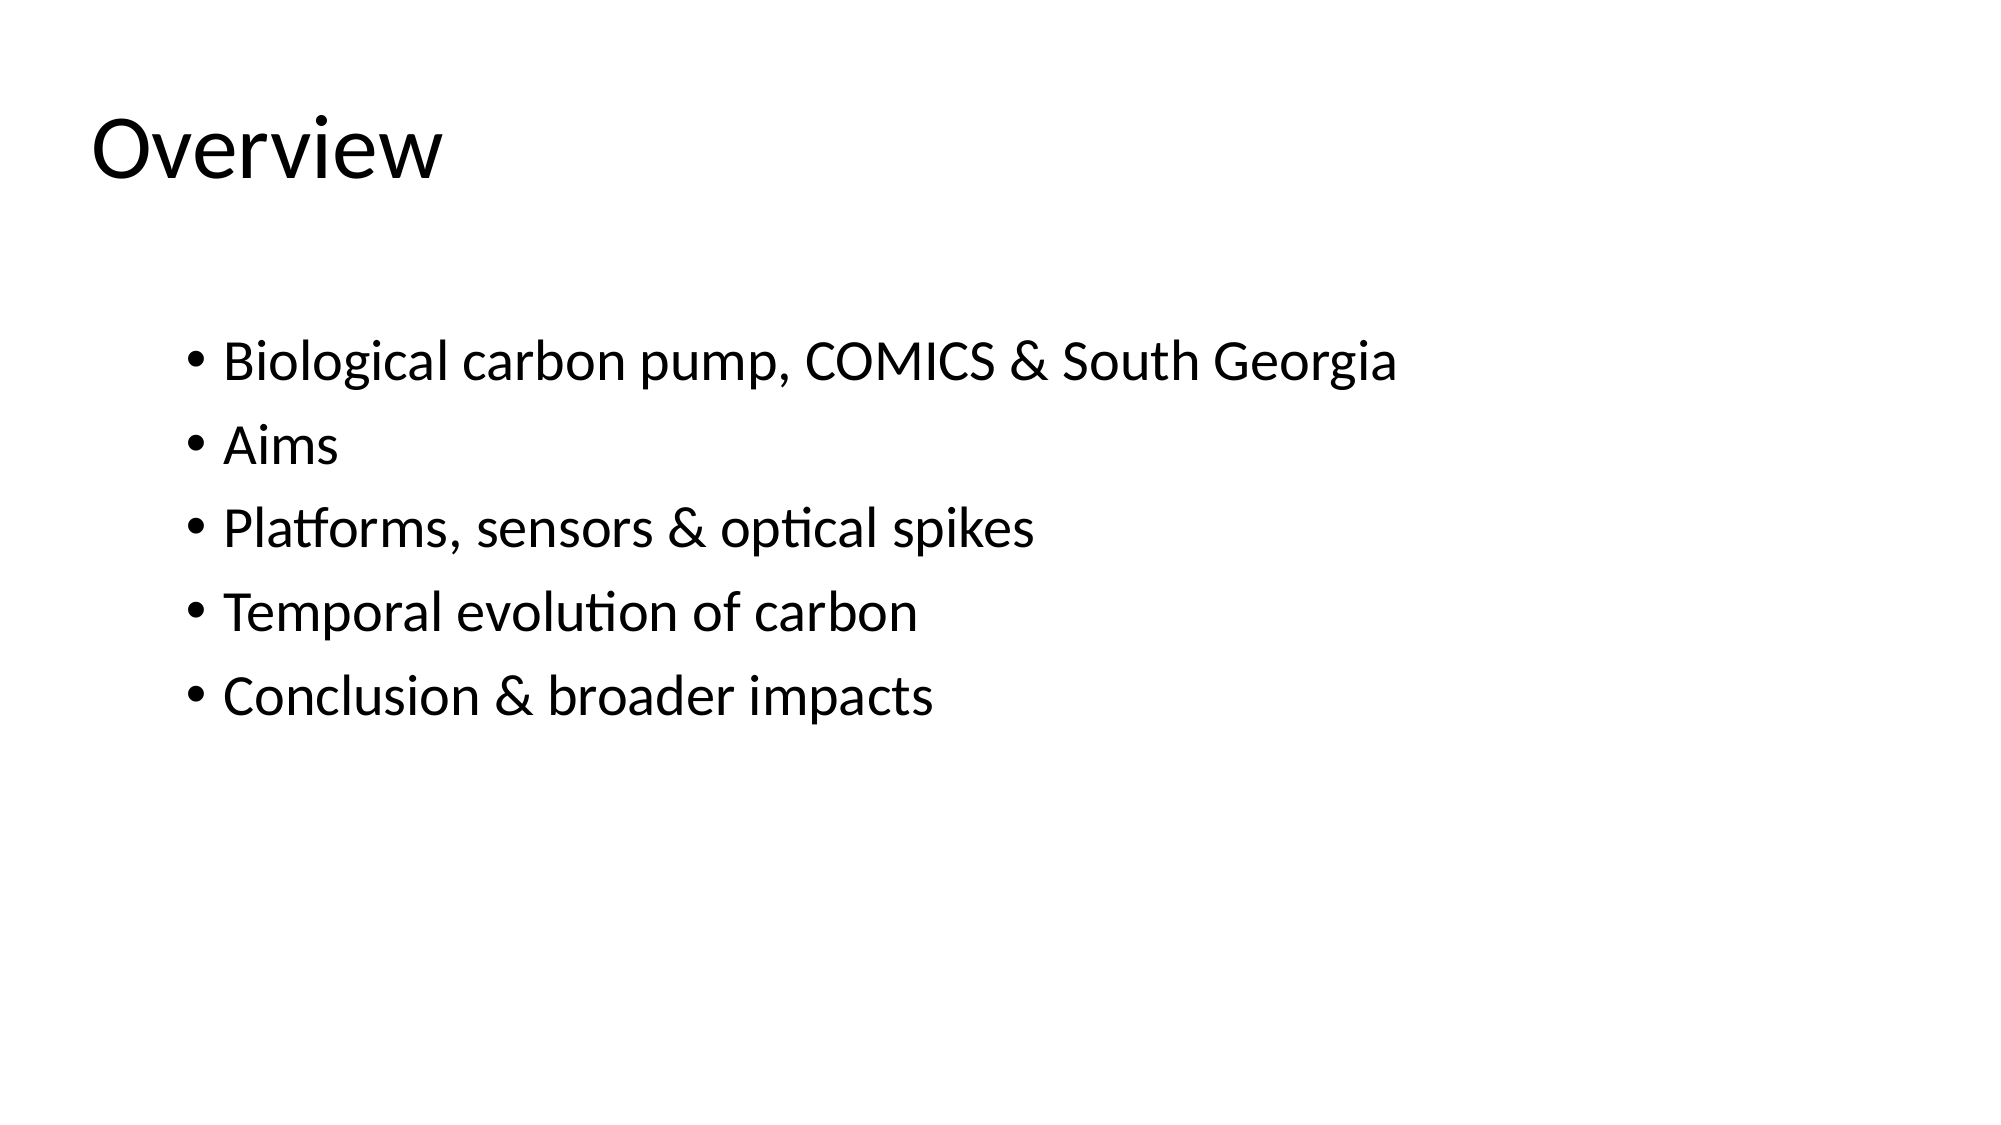

# Overview
Biological carbon pump, COMICS & South Georgia
Aims
Platforms, sensors & optical spikes
Temporal evolution of carbon
Conclusion & broader impacts